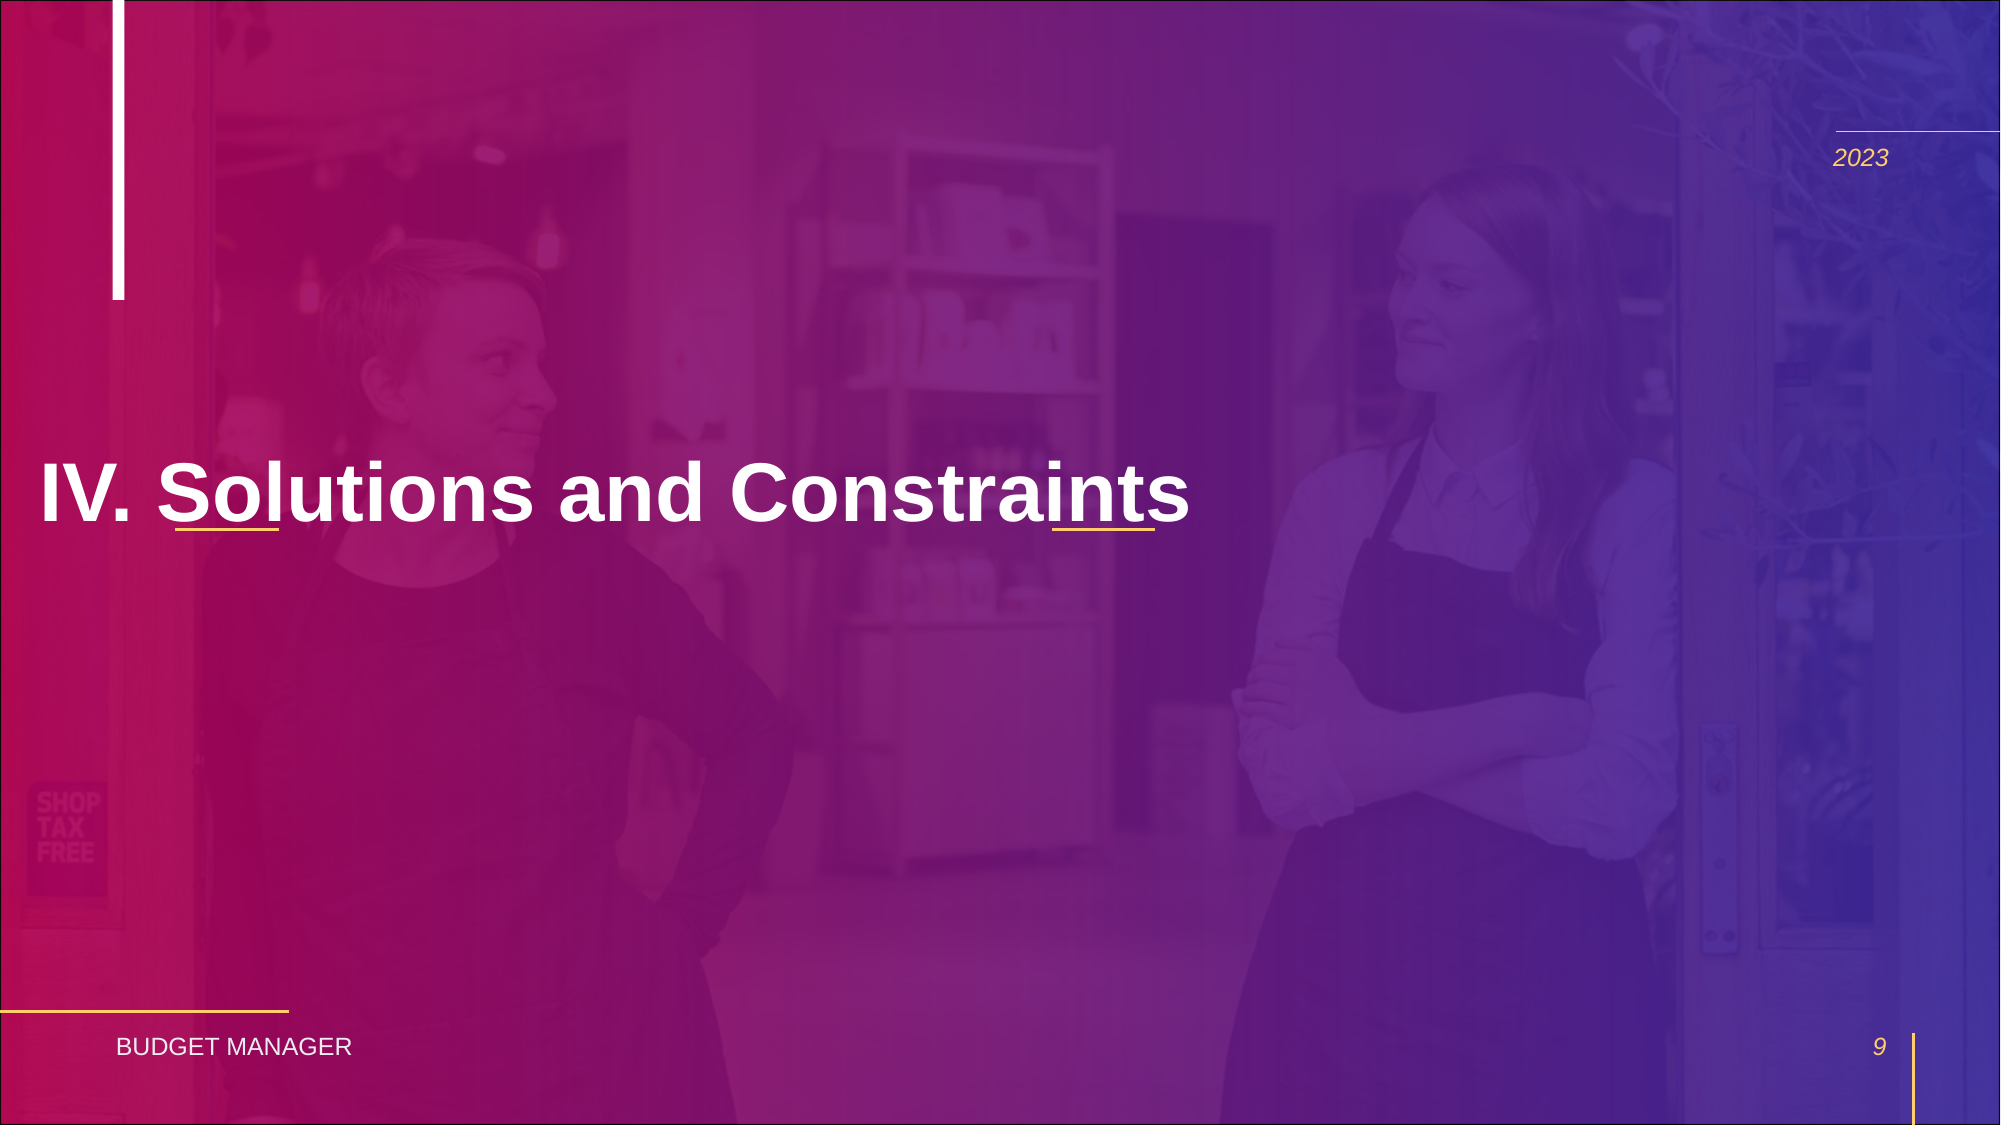

2023
# IV. Solutions and Constraints
BUDGET MANAGER
9